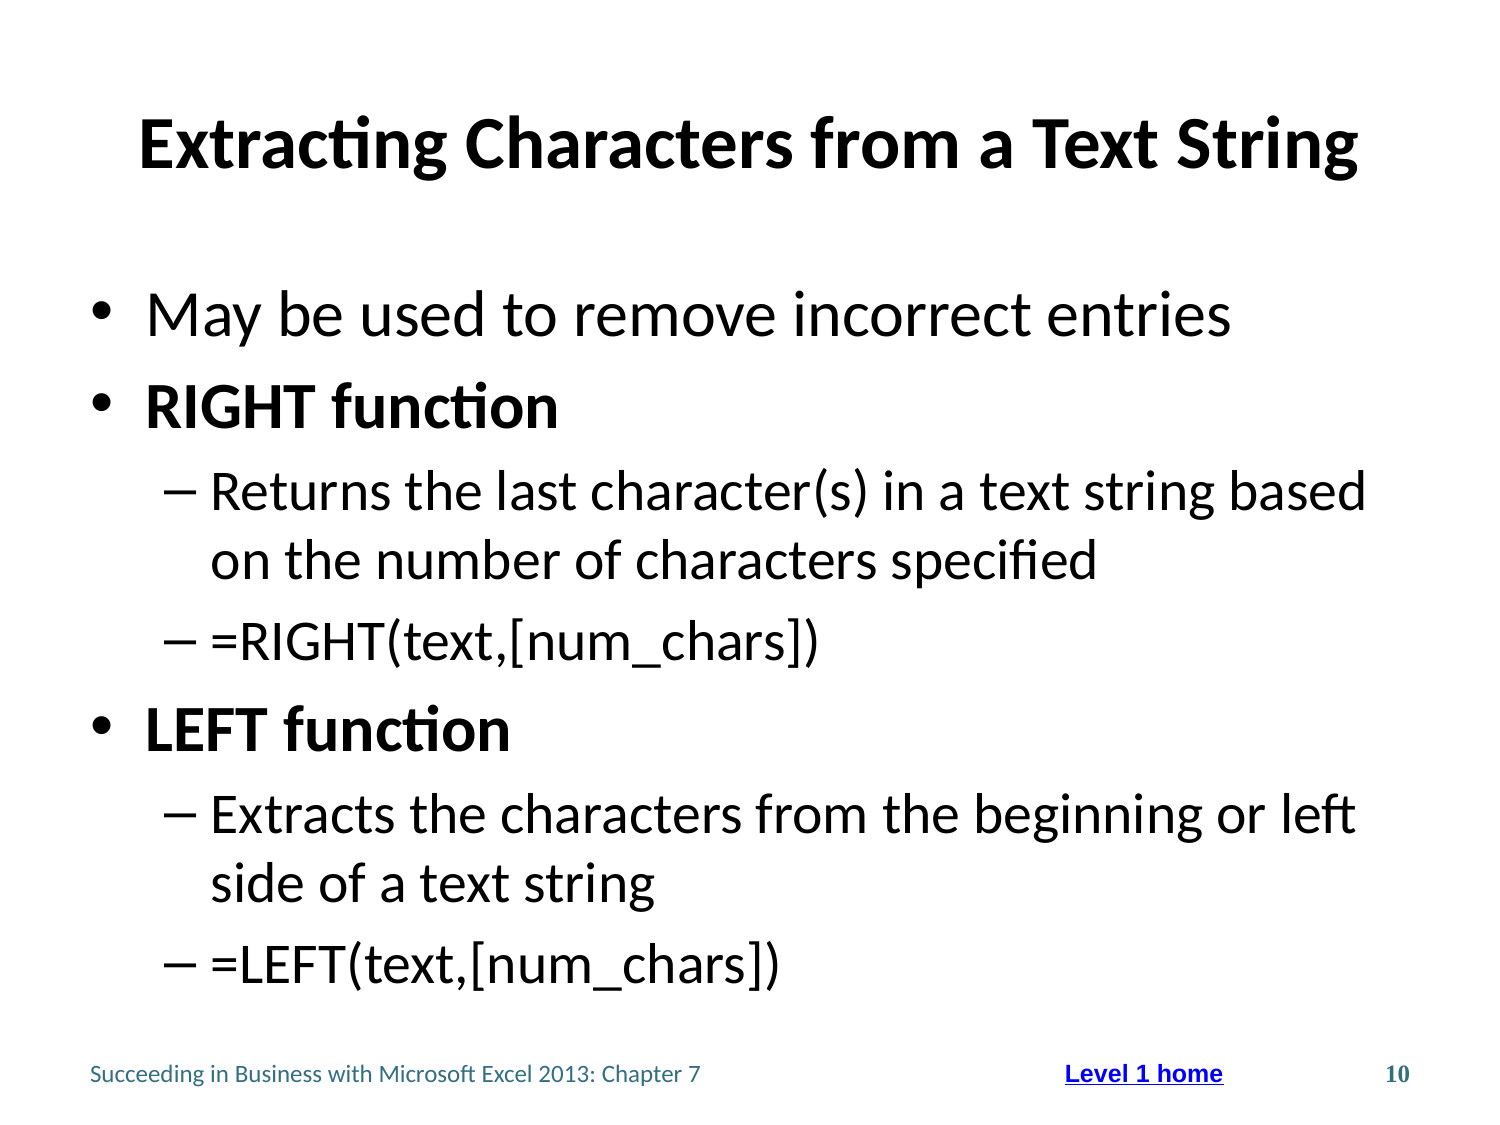

# Extracting Characters from a Text String
May be used to remove incorrect entries
RIGHT function
Returns the last character(s) in a text string based on the number of characters specified
=RIGHT(text,[num_chars])
LEFT function
Extracts the characters from the beginning or left side of a text string
=LEFT(text,[num_chars])
Succeeding in Business with Microsoft Excel 2013: Chapter 7
10
Level 1 home